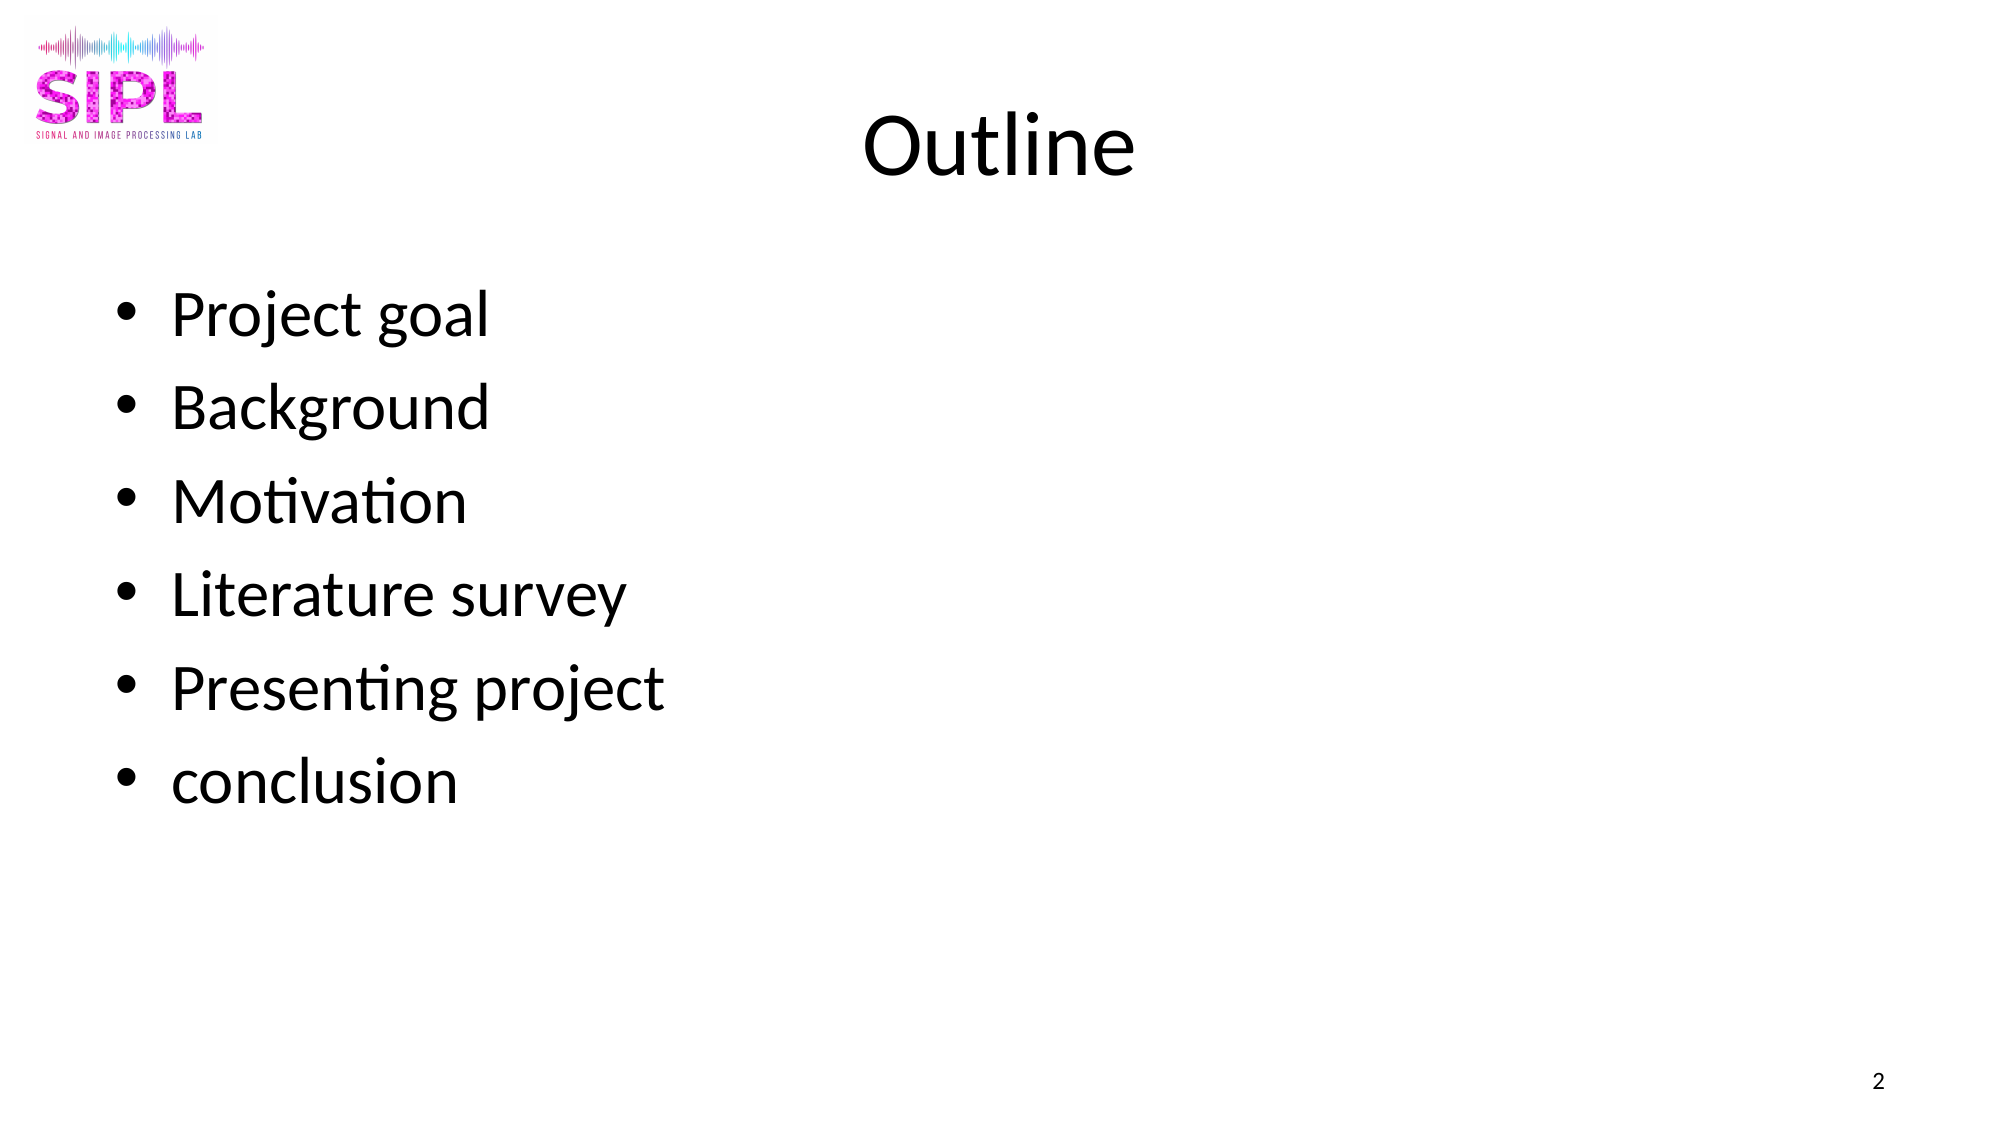

# Outline
Project goal
Background
Motivation
Literature survey
Presenting project
conclusion

2